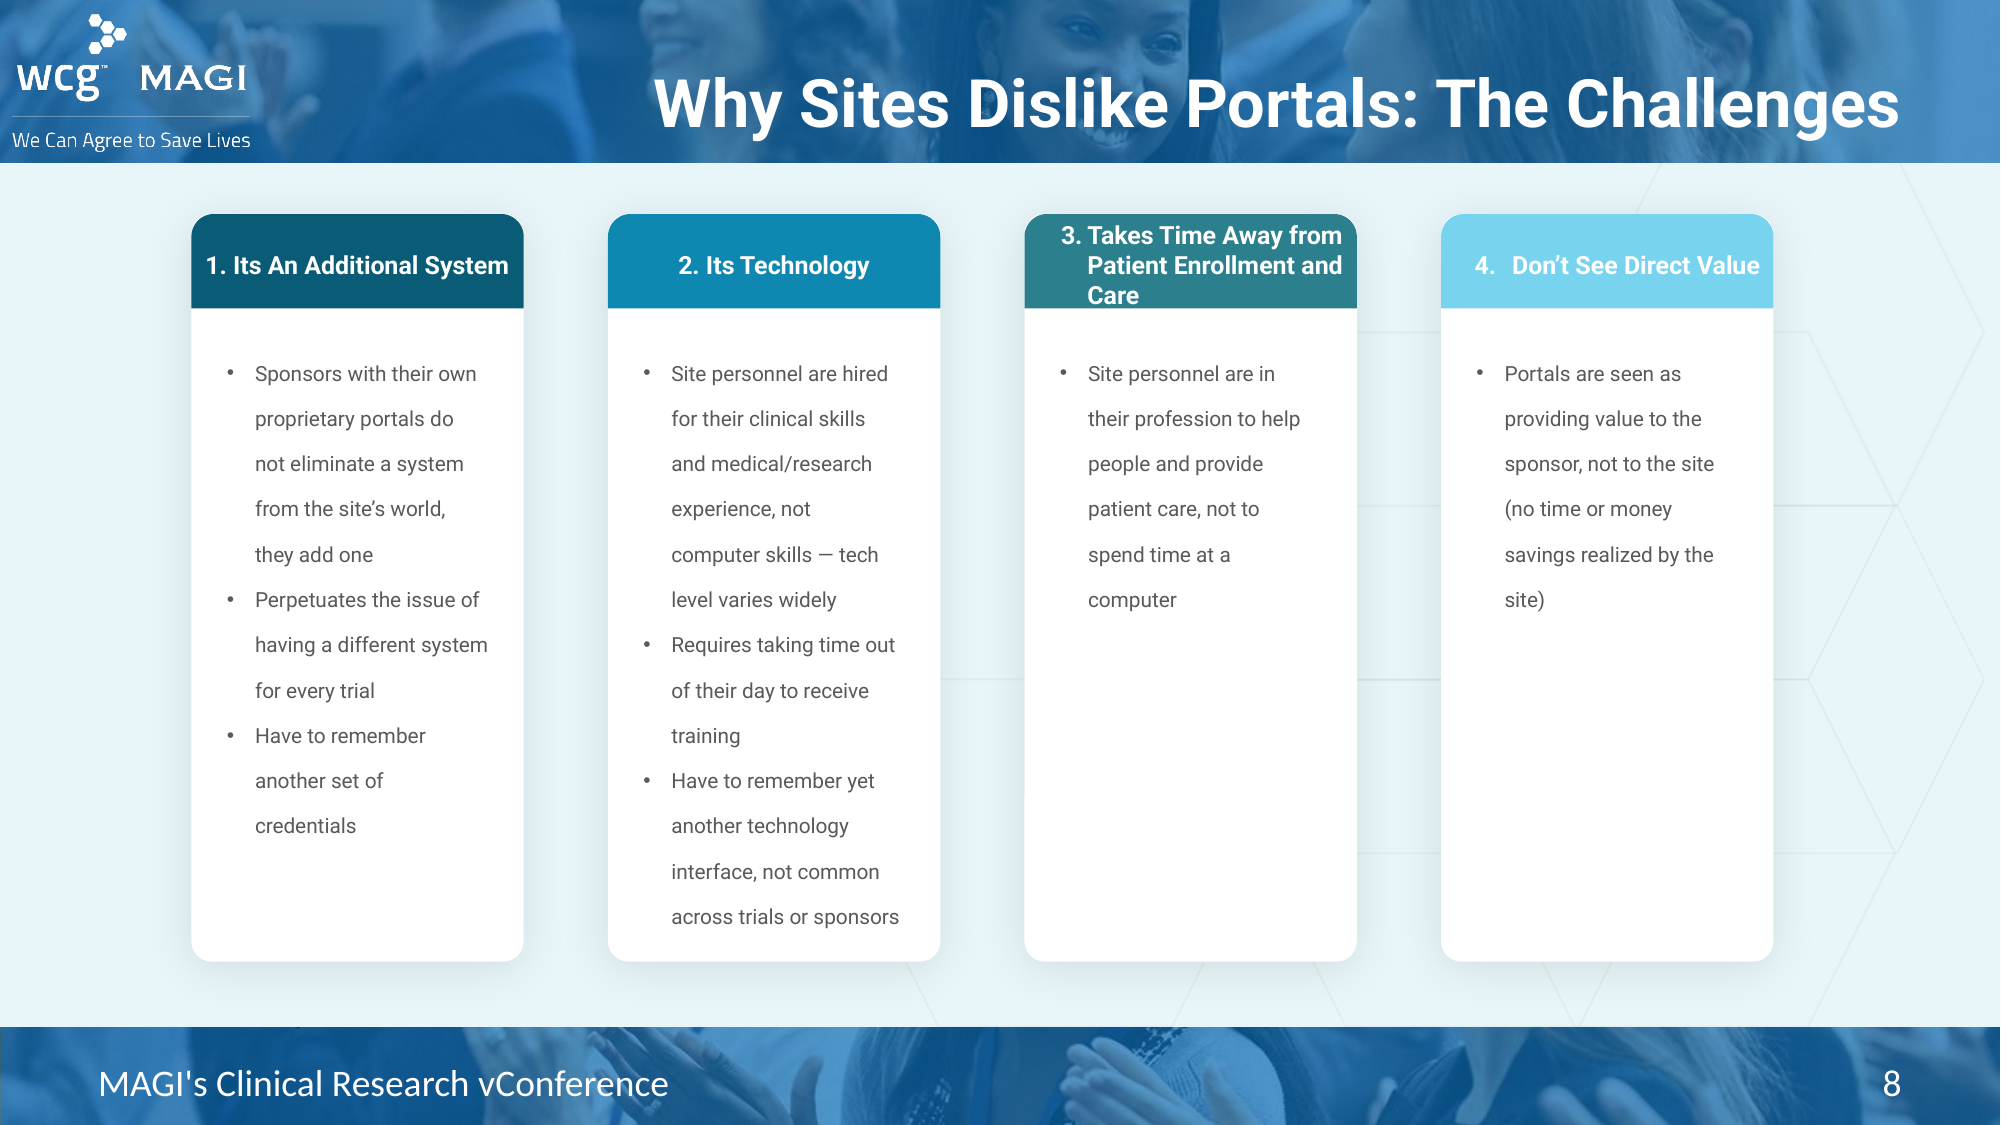

# Why Sites Dislike Portals: The Challenges
Takes Time Away from Patient Enrollment and Care
Sponsors with their own proprietary portals do not eliminate a system from the site’s world, they add one
Perpetuates the issue of having a different system for every trial
Have to remember another set of credentials

Site personnel are hired for their clinical skills and medical/research experience, not computer skills — tech level varies widely
Requires taking time out of their day to receive training
Have to remember yet another technology interface, not common across trials or sponsors

2. Its Technology
Site personnel are in their profession to help people and provide patient care, not to spend time at a computer
Portals are seen as providing value to the sponsor, not to the site (no time or money savings realized by the site)
Don’t See Direct Value
1. Its An Additional System